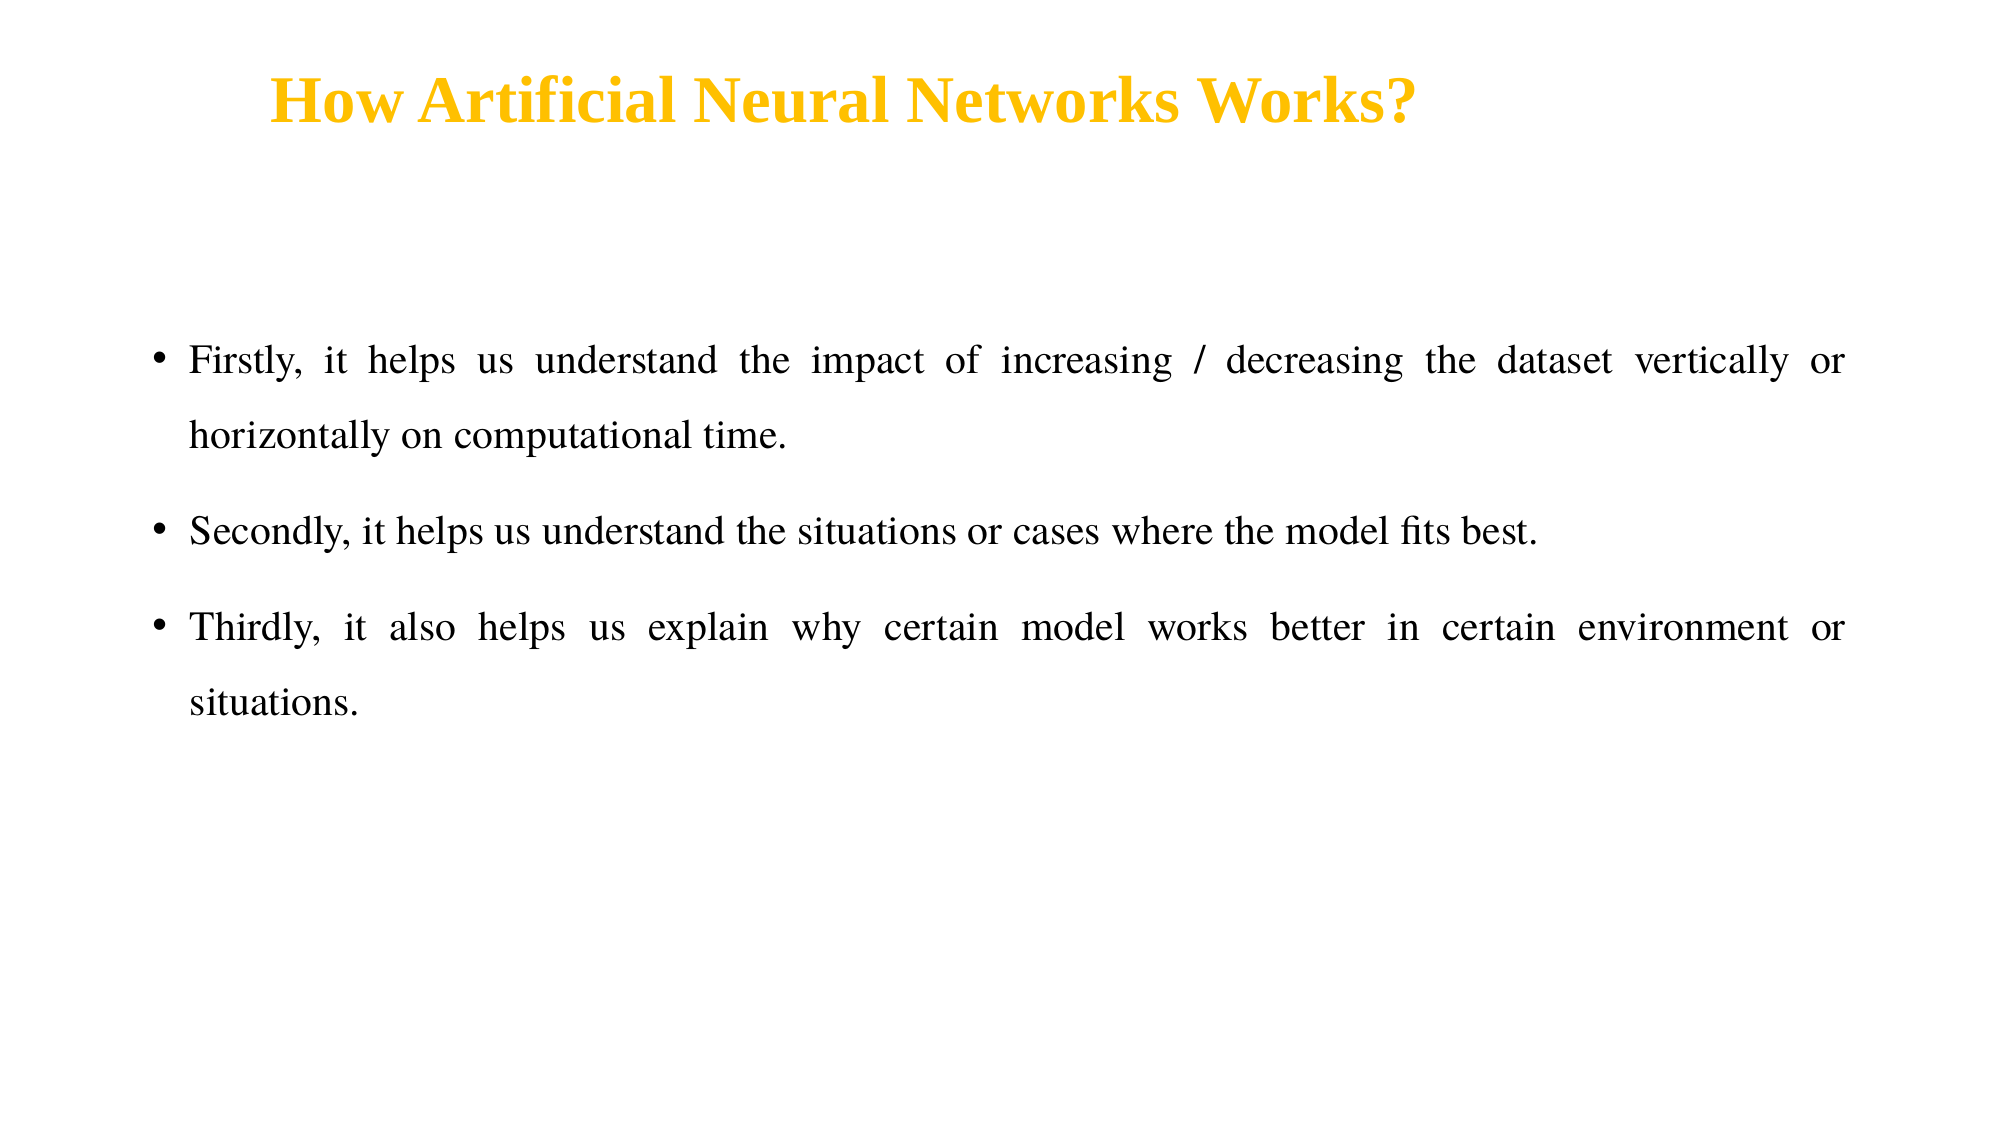

# How Artificial Neural Networks Works?
Firstly, it helps us understand the impact of increasing / decreasing the dataset vertically or horizontally on computational time.
Secondly, it helps us understand the situations or cases where the model fits best.
Thirdly, it also helps us explain why certain model works better in certain environment or situations.